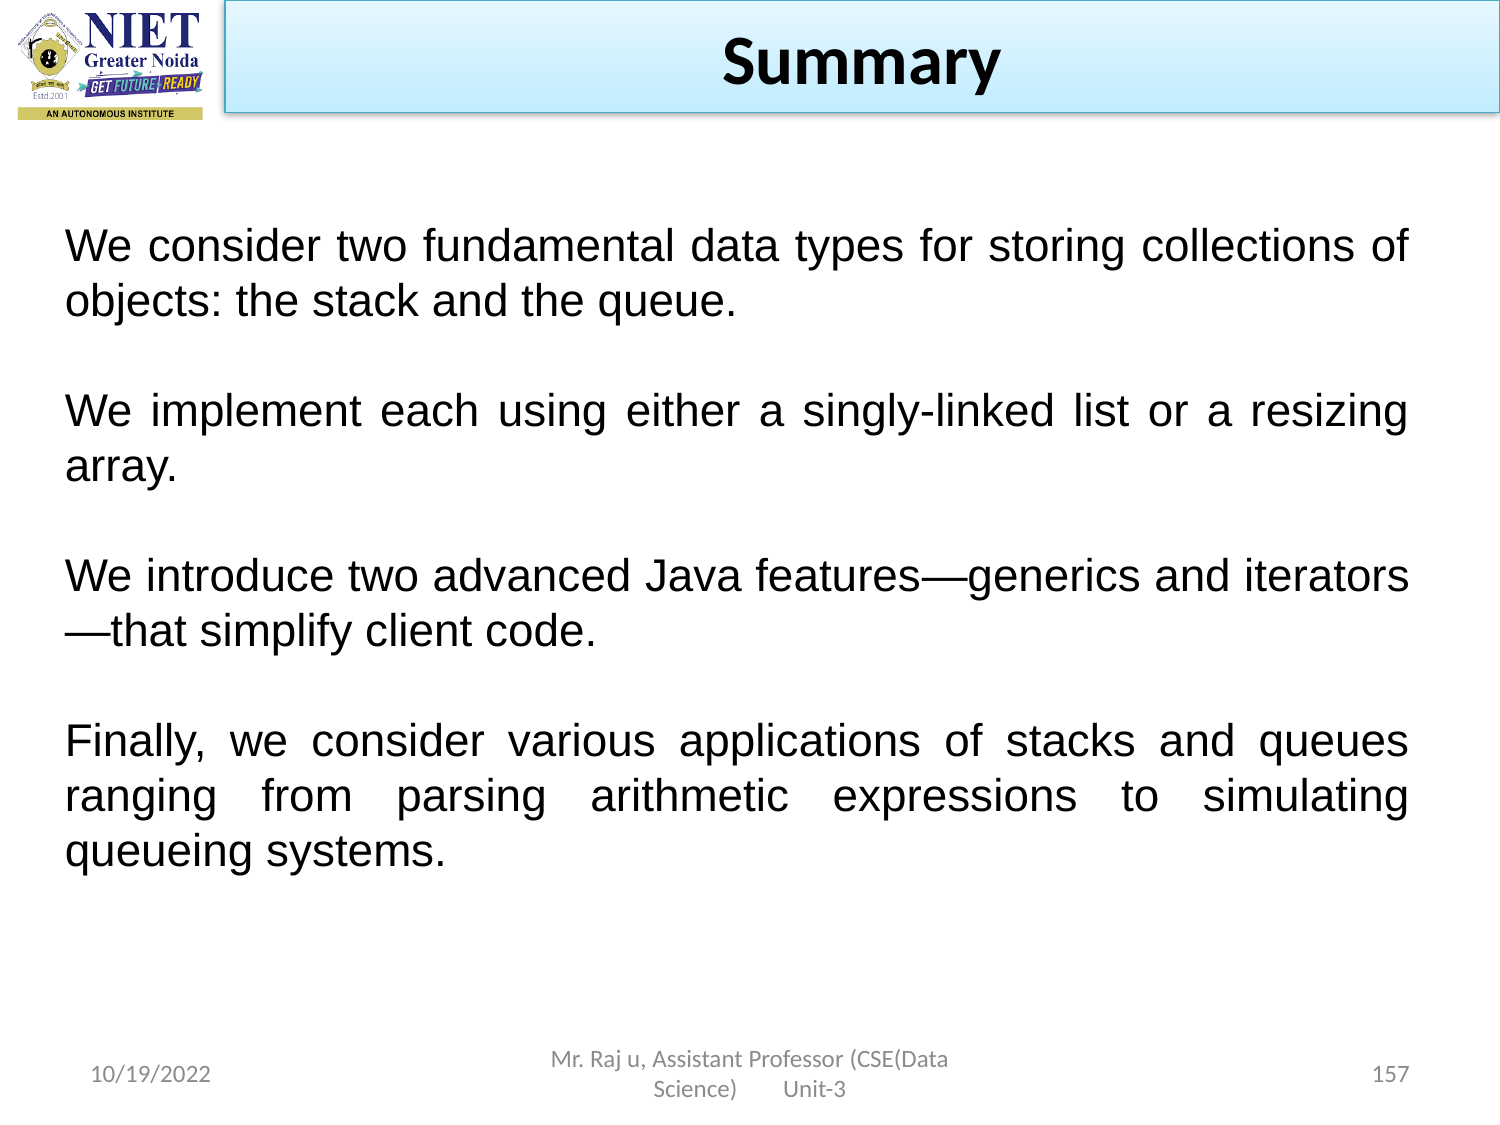

Summary
We consider two fundamental data types for storing collections of objects: the stack and the queue.

We implement each using either a singly-linked list or a resizing array.

We introduce two advanced Java features—generics and iterators—that simplify client code.

Finally, we consider various applications of stacks and queues ranging from parsing arithmetic expressions to simulating queueing systems.
10/19/2022
Mr. Raj u, Assistant Professor (CSE(Data Science)        Unit-3
157